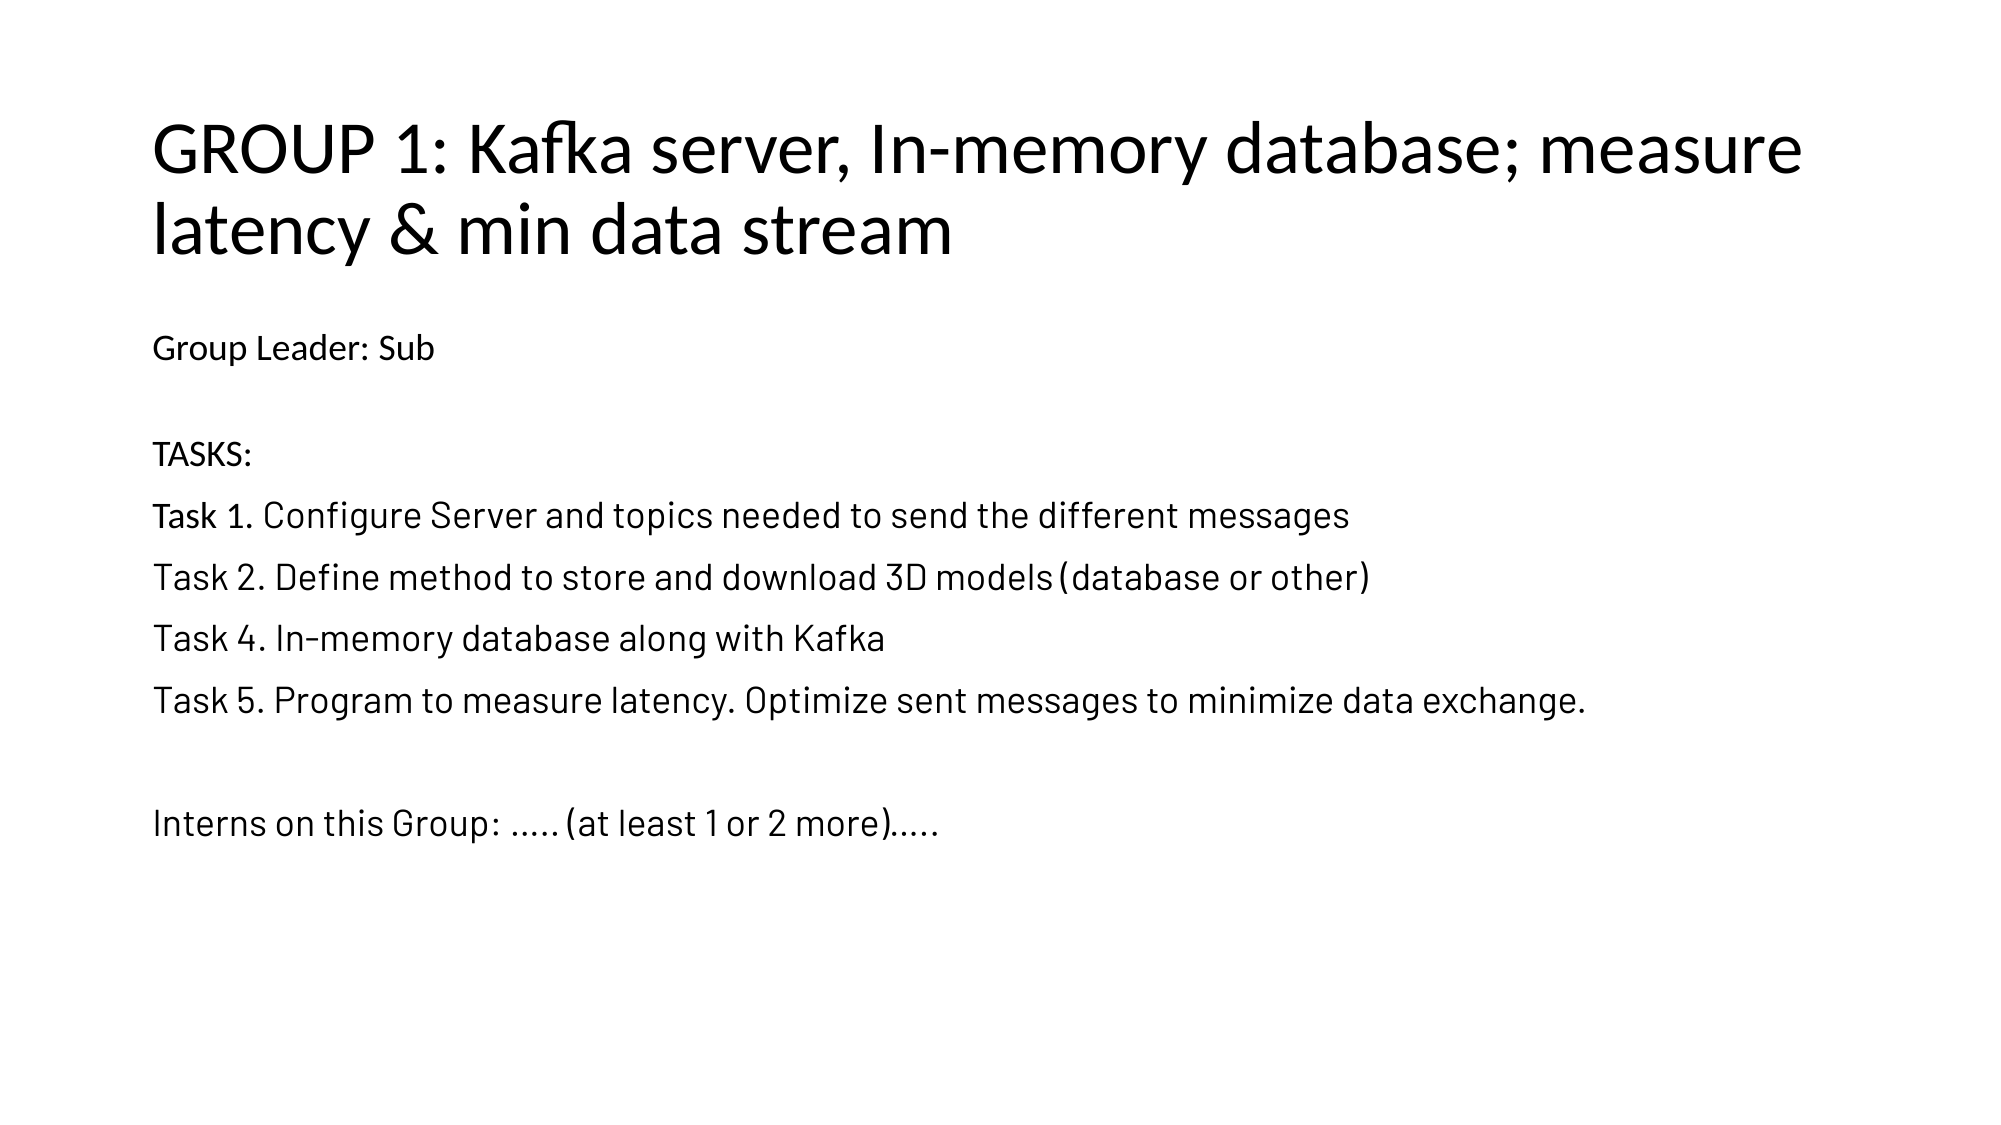

# GROUP 1: Kafka server, In-memory database; measure latency & min data stream
Group Leader: Sub
TASKS:
Task 1. Configure Server and topics needed to send the different messages
Task 2. Define method to store and download 3D models (database or other)
Task 4. In-memory database along with Kafka
Task 5. Program to measure latency. Optimize sent messages to minimize data exchange.

Interns on this Group: ….. (at least 1 or 2 more)…..